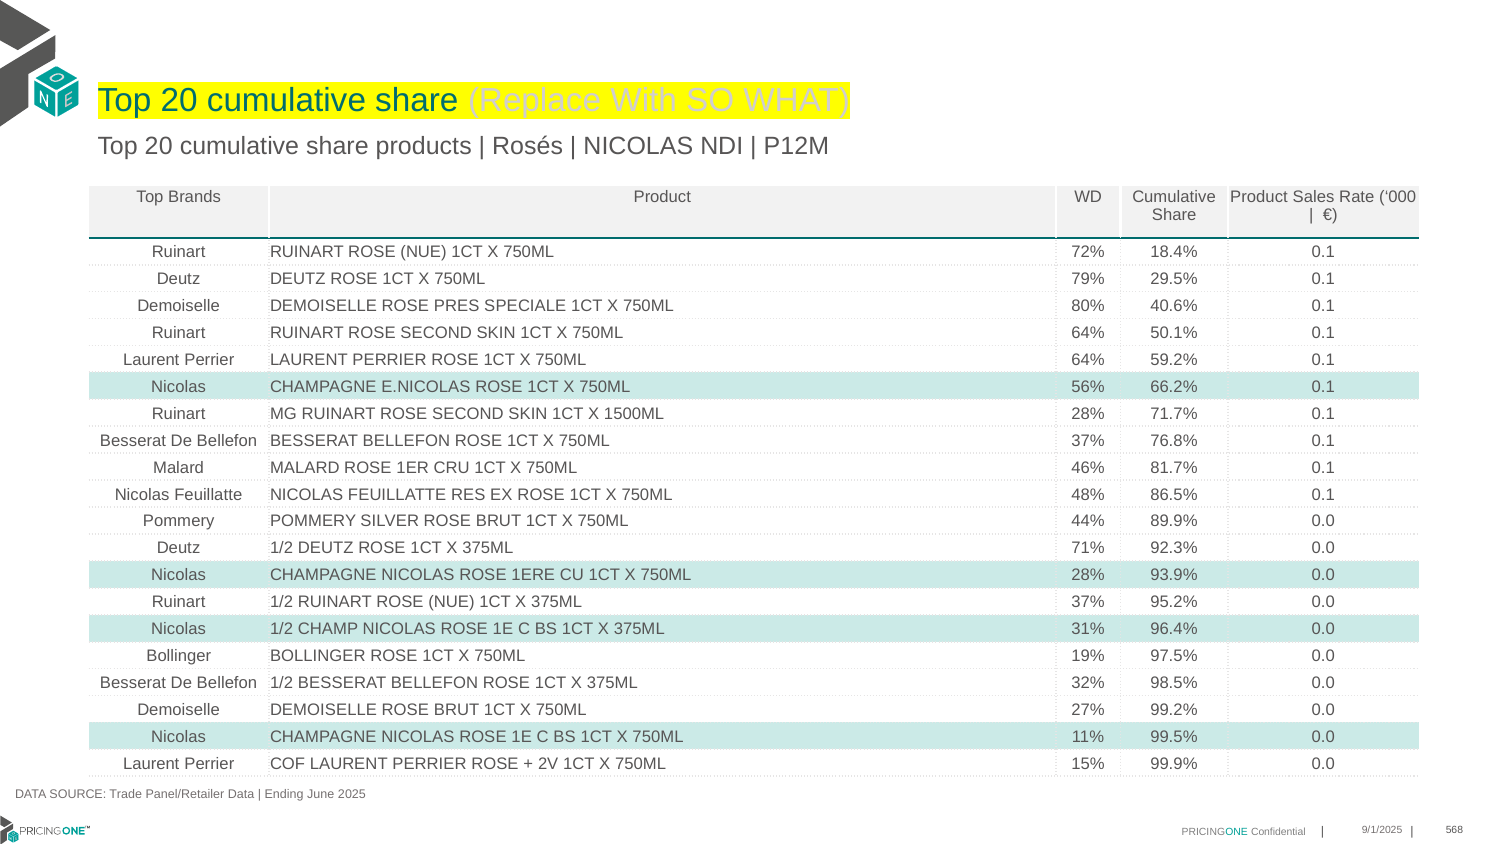

# Top 20 cumulative share (Replace With SO WHAT)
Top 20 cumulative share products | Rosés | NICOLAS NDI | P12M
| Top Brands | Product | WD | Cumulative Share | Product Sales Rate (‘000 | €) |
| --- | --- | --- | --- | --- |
| Ruinart | RUINART ROSE (NUE) 1CT X 750ML | 72% | 18.4% | 0.1 |
| Deutz | DEUTZ ROSE 1CT X 750ML | 79% | 29.5% | 0.1 |
| Demoiselle | DEMOISELLE ROSE PRES SPECIALE 1CT X 750ML | 80% | 40.6% | 0.1 |
| Ruinart | RUINART ROSE SECOND SKIN 1CT X 750ML | 64% | 50.1% | 0.1 |
| Laurent Perrier | LAURENT PERRIER ROSE 1CT X 750ML | 64% | 59.2% | 0.1 |
| Nicolas | CHAMPAGNE E.NICOLAS ROSE 1CT X 750ML | 56% | 66.2% | 0.1 |
| Ruinart | MG RUINART ROSE SECOND SKIN 1CT X 1500ML | 28% | 71.7% | 0.1 |
| Besserat De Bellefon | BESSERAT BELLEFON ROSE 1CT X 750ML | 37% | 76.8% | 0.1 |
| Malard | MALARD ROSE 1ER CRU 1CT X 750ML | 46% | 81.7% | 0.1 |
| Nicolas Feuillatte | NICOLAS FEUILLATTE RES EX ROSE 1CT X 750ML | 48% | 86.5% | 0.1 |
| Pommery | POMMERY SILVER ROSE BRUT 1CT X 750ML | 44% | 89.9% | 0.0 |
| Deutz | 1/2 DEUTZ ROSE 1CT X 375ML | 71% | 92.3% | 0.0 |
| Nicolas | CHAMPAGNE NICOLAS ROSE 1ERE CU 1CT X 750ML | 28% | 93.9% | 0.0 |
| Ruinart | 1/2 RUINART ROSE (NUE) 1CT X 375ML | 37% | 95.2% | 0.0 |
| Nicolas | 1/2 CHAMP NICOLAS ROSE 1E C BS 1CT X 375ML | 31% | 96.4% | 0.0 |
| Bollinger | BOLLINGER ROSE 1CT X 750ML | 19% | 97.5% | 0.0 |
| Besserat De Bellefon | 1/2 BESSERAT BELLEFON ROSE 1CT X 375ML | 32% | 98.5% | 0.0 |
| Demoiselle | DEMOISELLE ROSE BRUT 1CT X 750ML | 27% | 99.2% | 0.0 |
| Nicolas | CHAMPAGNE NICOLAS ROSE 1E C BS 1CT X 750ML | 11% | 99.5% | 0.0 |
| Laurent Perrier | COF LAURENT PERRIER ROSE + 2V 1CT X 750ML | 15% | 99.9% | 0.0 |
DATA SOURCE: Trade Panel/Retailer Data | Ending June 2025

9/1/2025
568